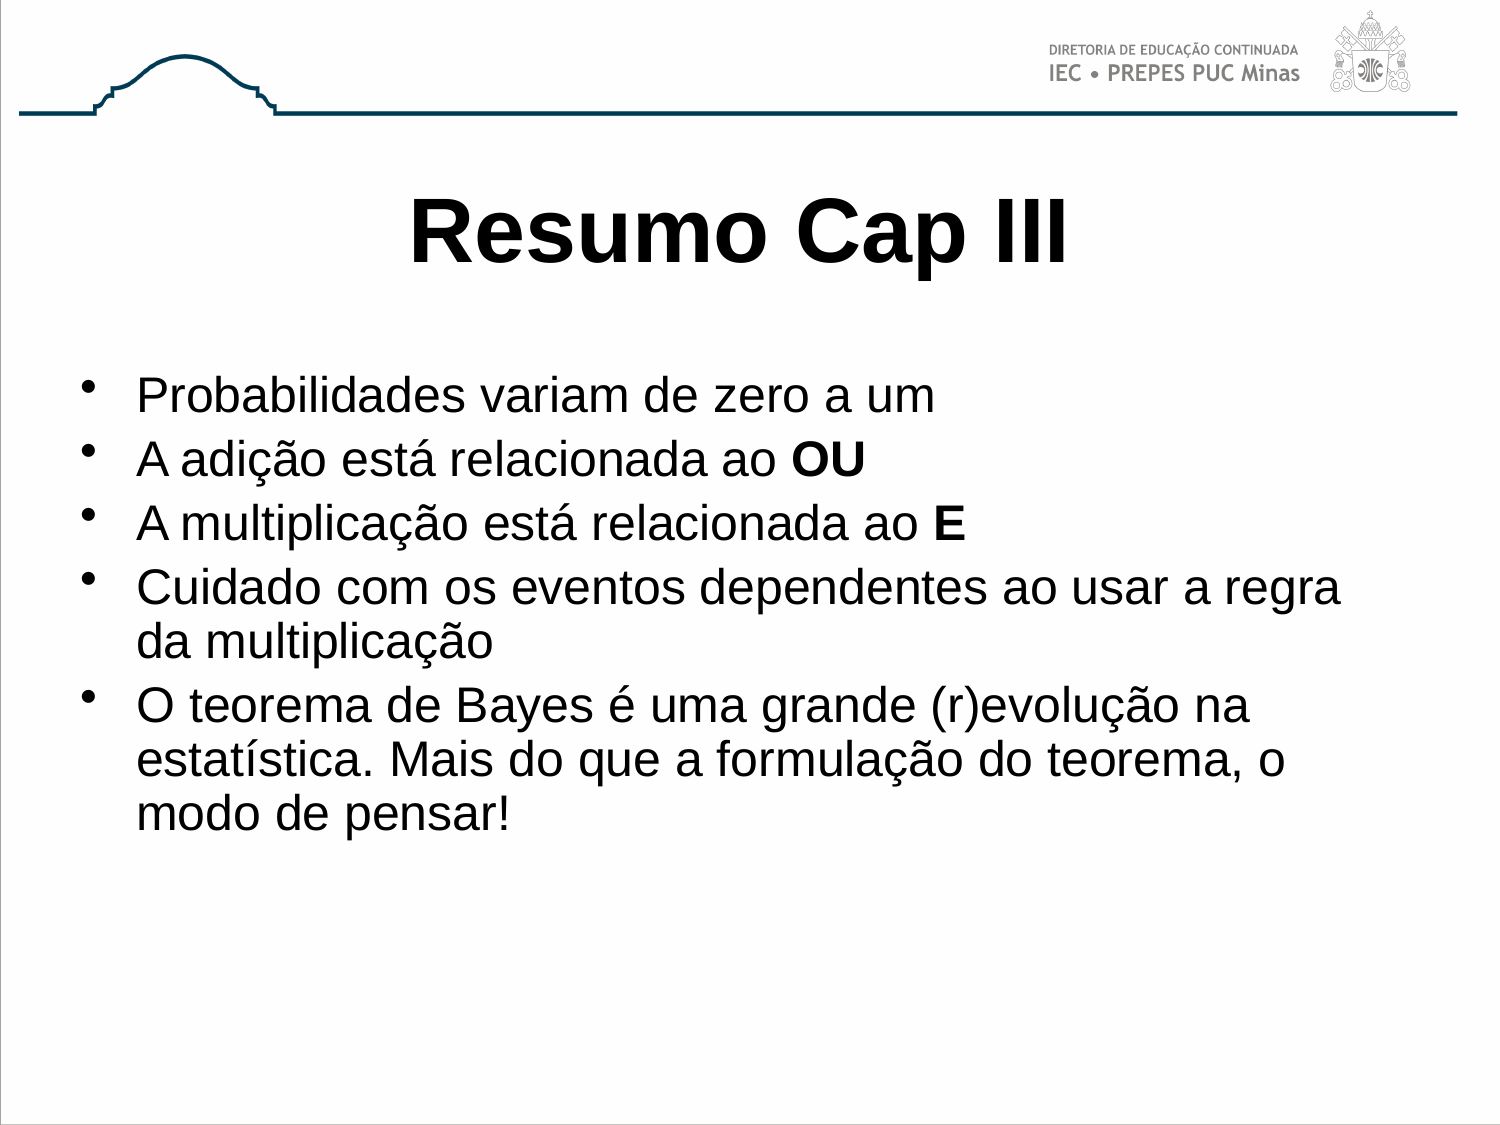

# Resumo Cap III
Probabilidades variam de zero a um
A adição está relacionada ao OU
A multiplicação está relacionada ao E
Cuidado com os eventos dependentes ao usar a regra da multiplicação
O teorema de Bayes é uma grande (r)evolução na estatística. Mais do que a formulação do teorema, o modo de pensar!